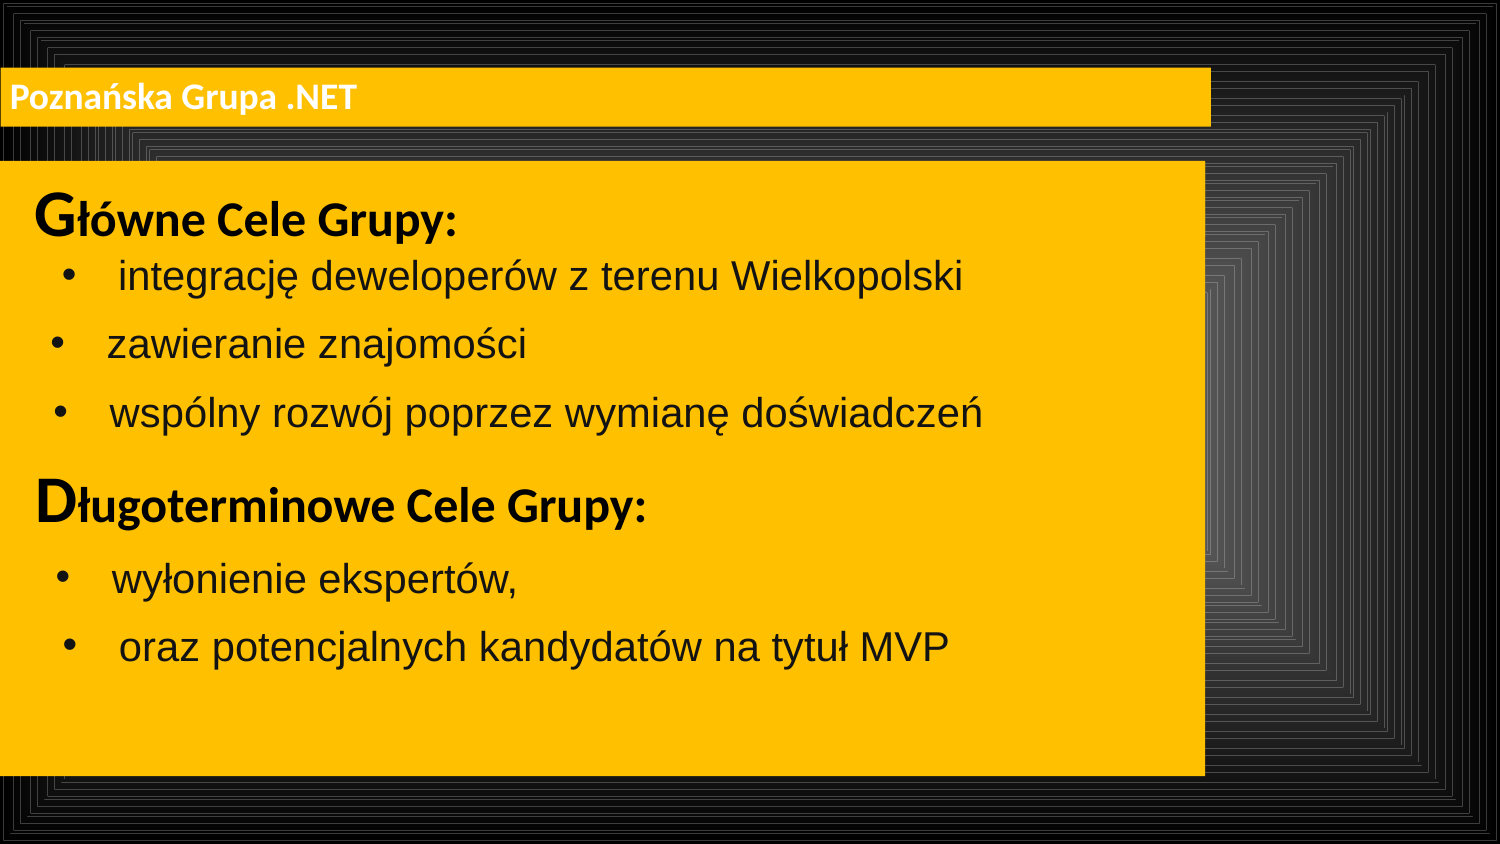

Poznańska Grupa .NET

Główne Cele Grupy:
integrację deweloperów z terenu Wielkopolski
zawieranie znajomości
wspólny rozwój poprzez wymianę doświadczeń
Długoterminowe Cele Grupy:
wyłonienie ekspertów,
oraz potencjalnych kandydatów na tytuł MVP